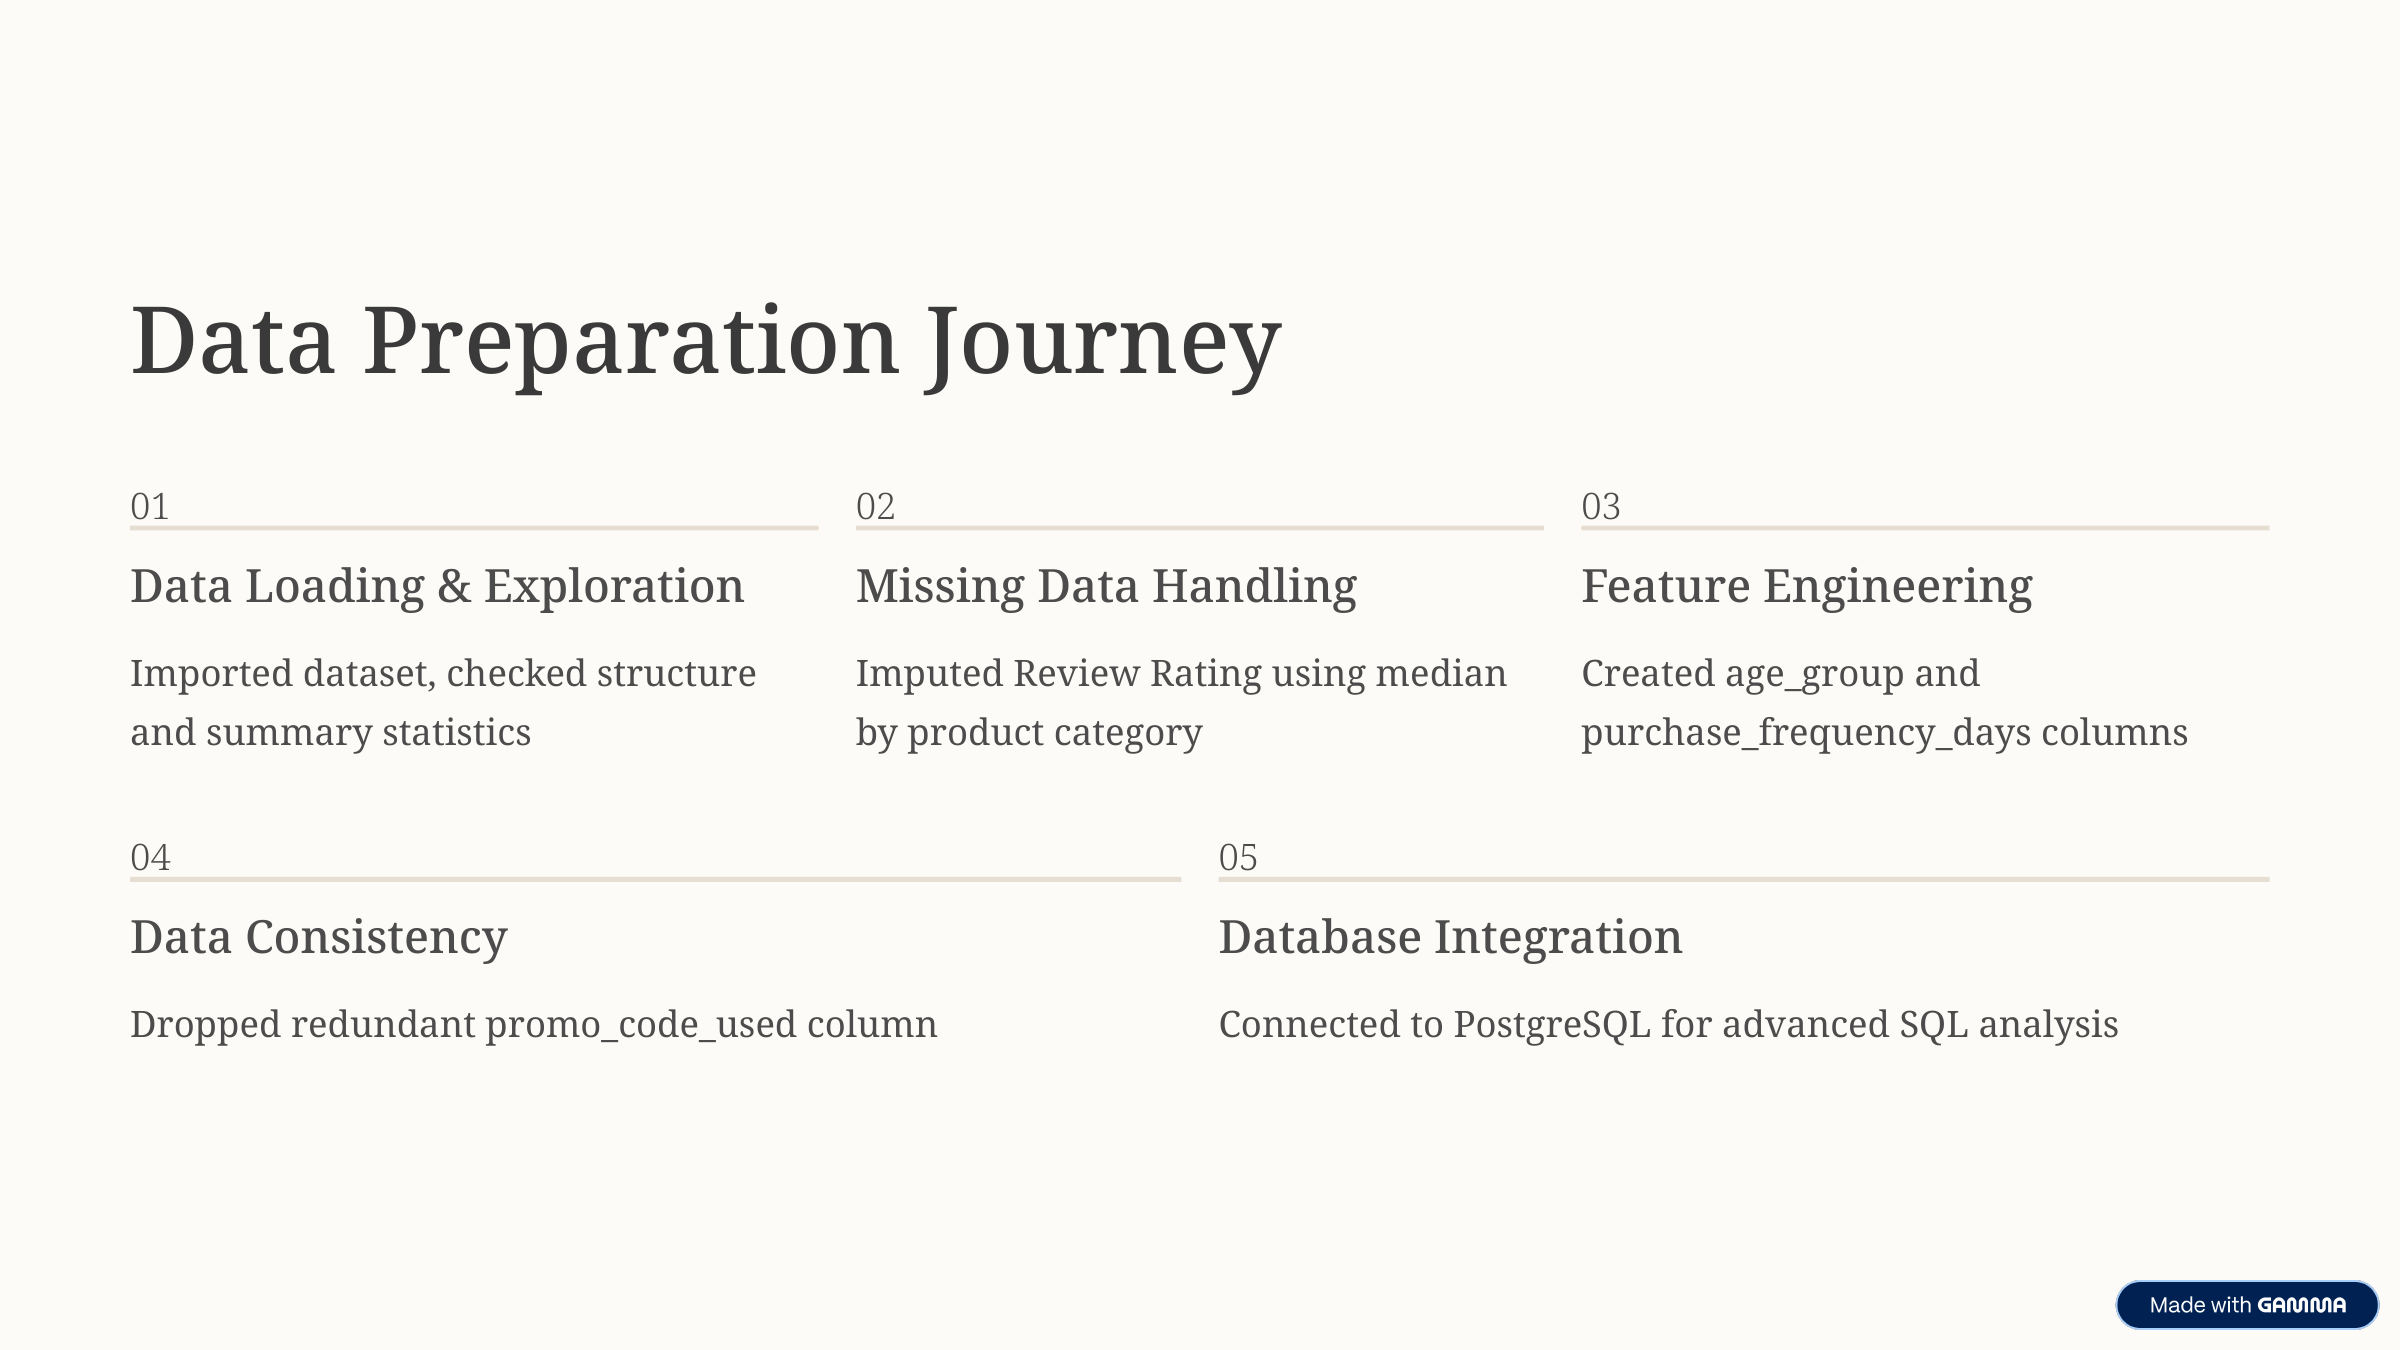

Data Preparation Journey
01
02
03

Data Loading & Exploration
Missing Data Handling
Feature Engineering
Imported dataset, checked structure and summary statistics
Imputed Review Rating using median by product category
Created age_group and purchase_frequency_days columns
04
05

Data Consistency
Database Integration
Dropped redundant promo_code_used column
Connected to PostgreSQL for advanced SQL analysis